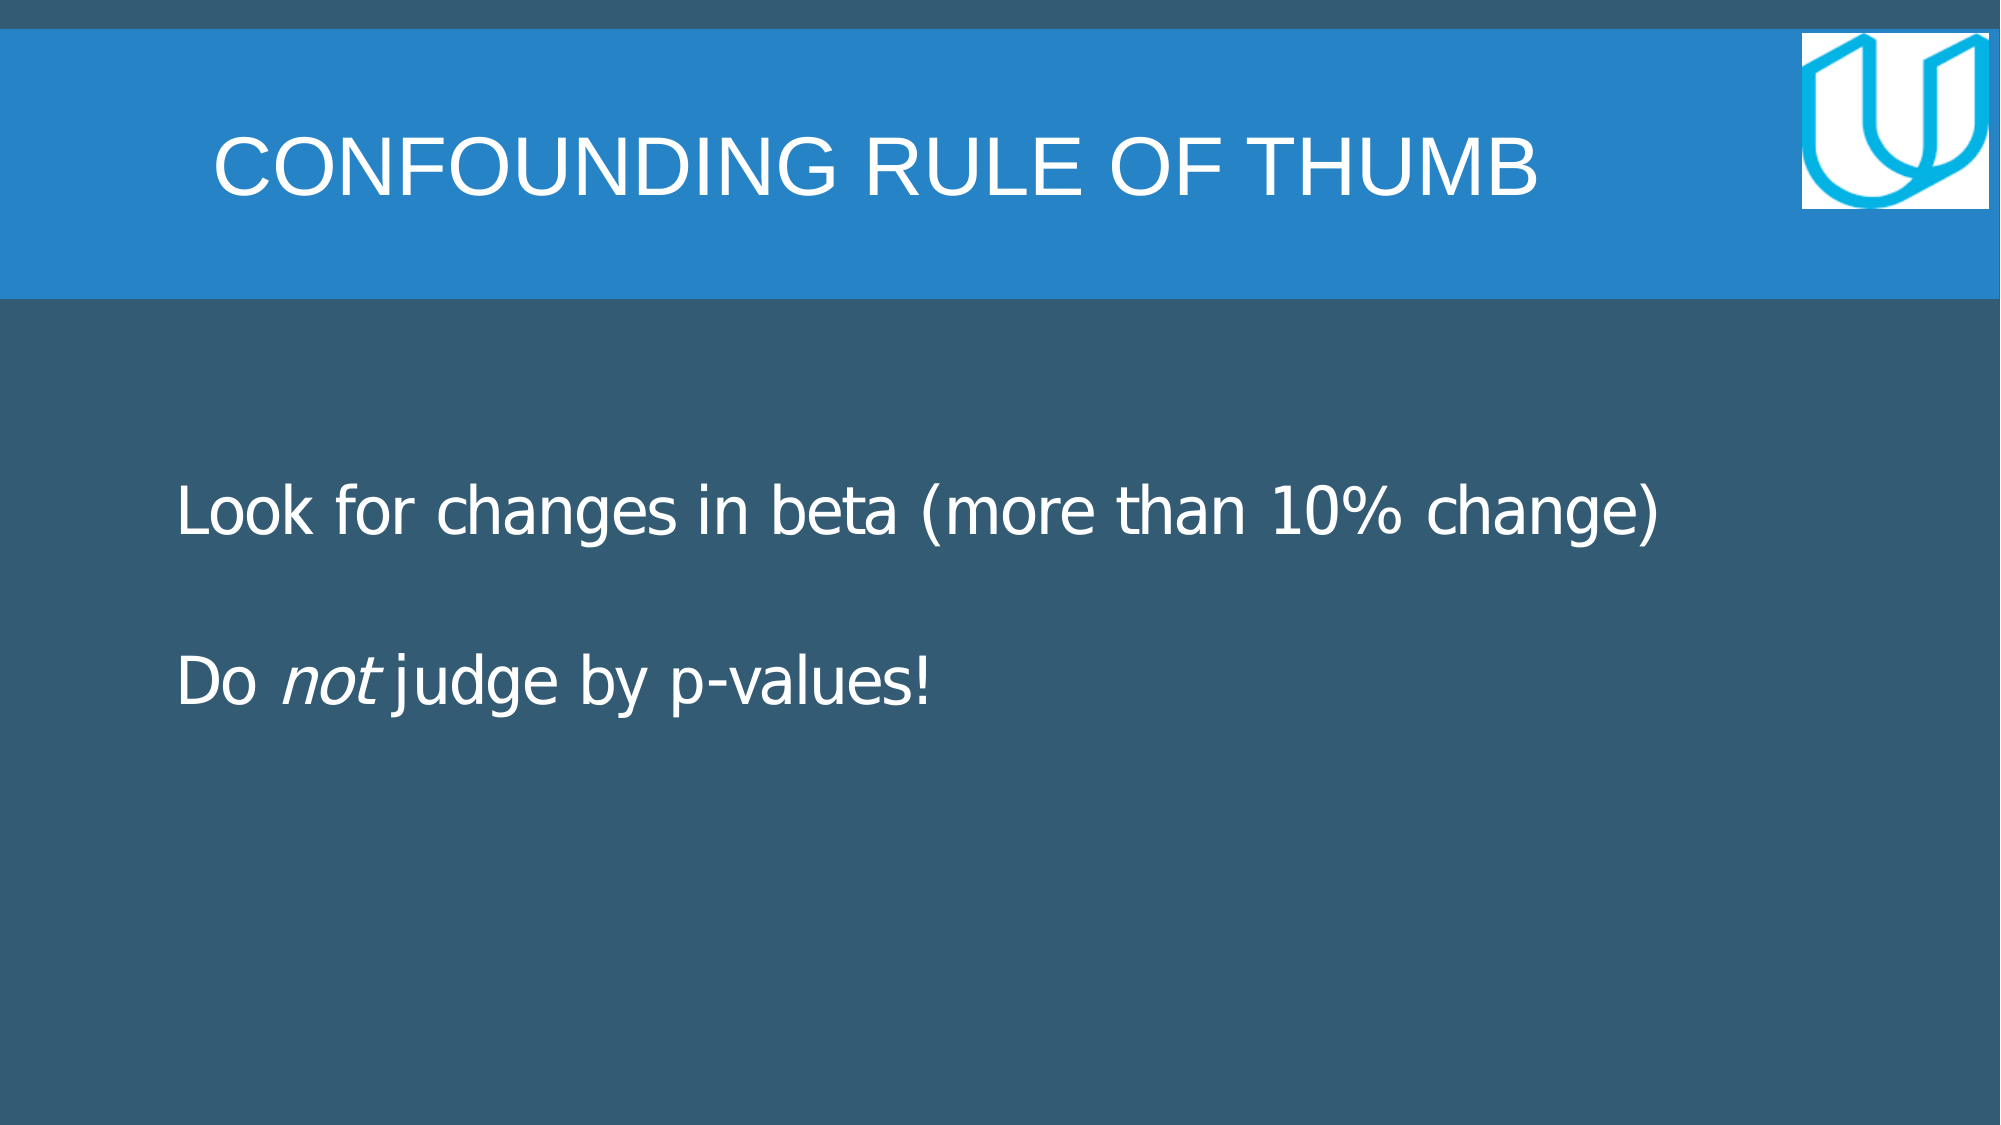

# Confounding rule of thumb

Look for changes in beta (more than 10% change)

Do not judge by p-values!